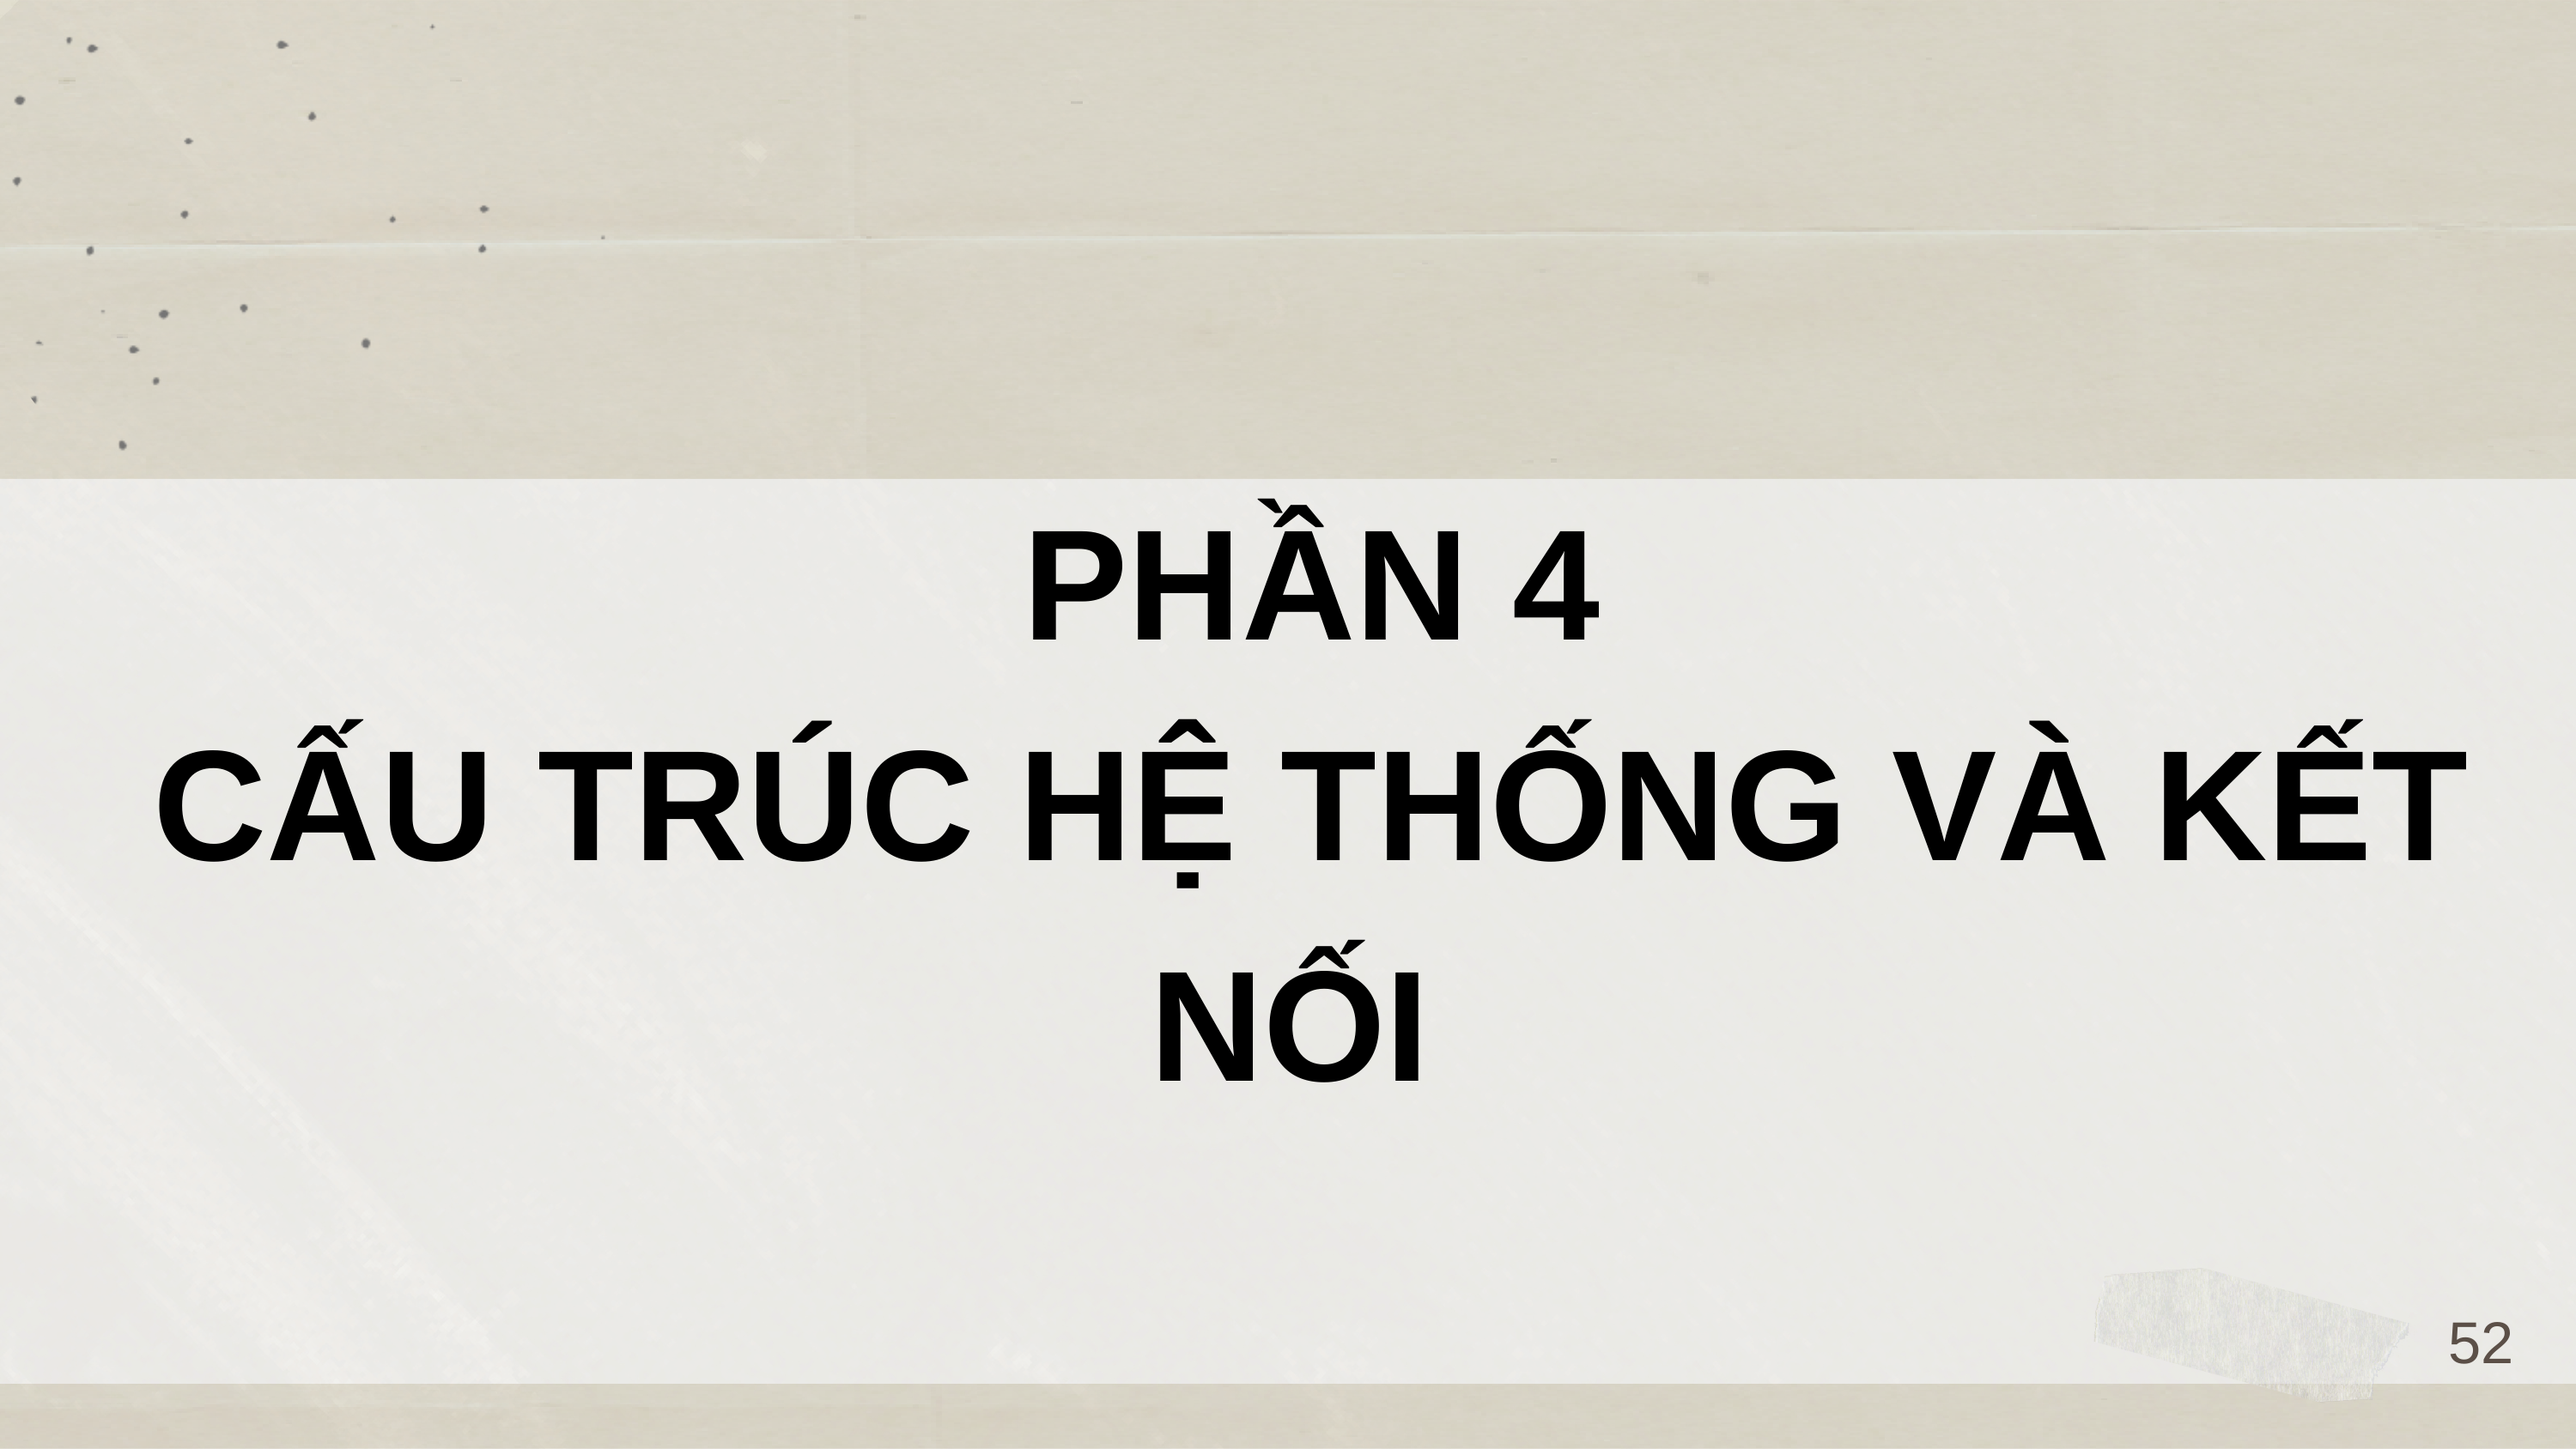

PHẦN 4
CẤU TRÚC HỆ THỐNG VÀ KẾT NỐI

52